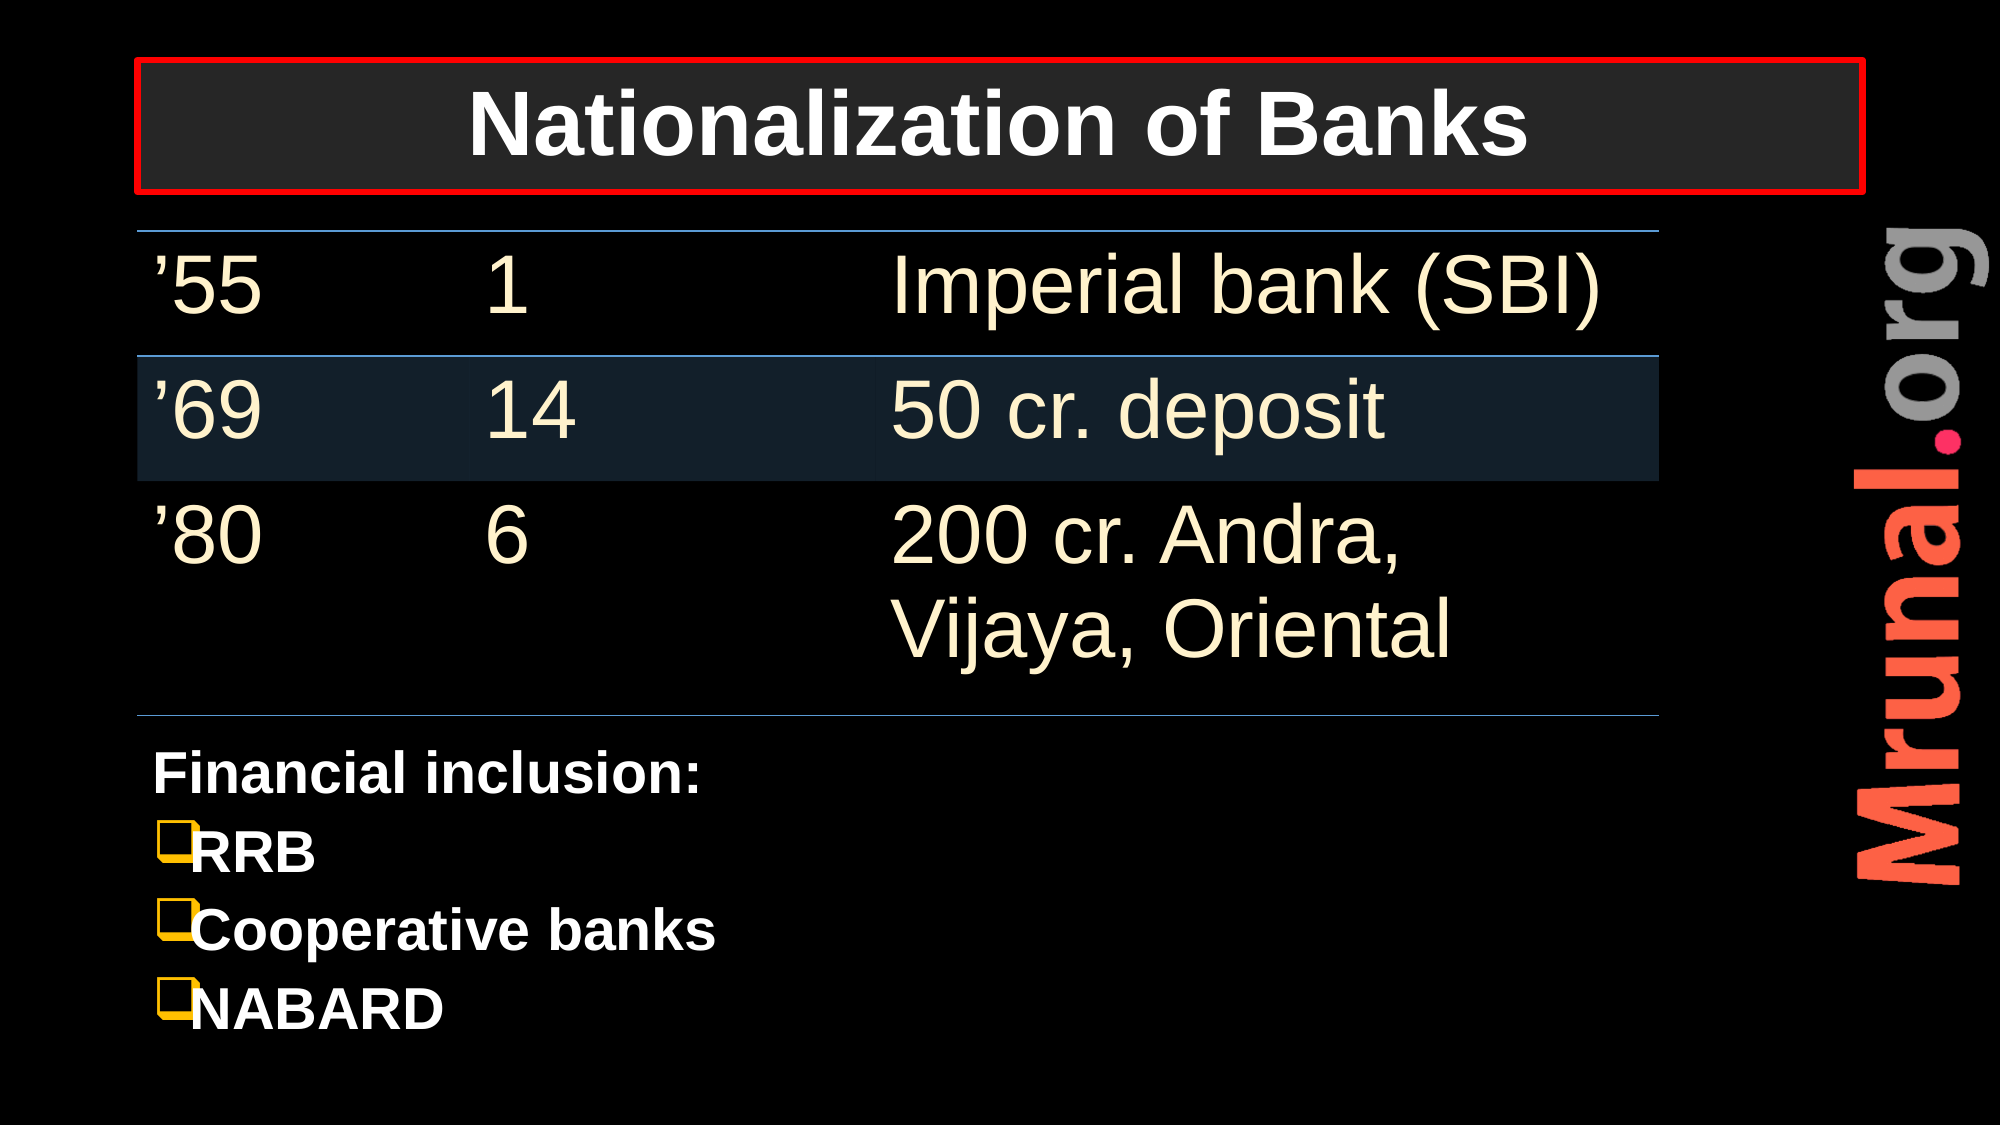

# Nationalization of Banks
| ’55 | 1 | Imperial bank (SBI) |
| --- | --- | --- |
| ’69 | 14 | 50 cr. deposit |
| ’80 | 6 | 200 cr. Andra, Vijaya, Oriental |
Financial inclusion:
RRB
Cooperative banks
NABARD